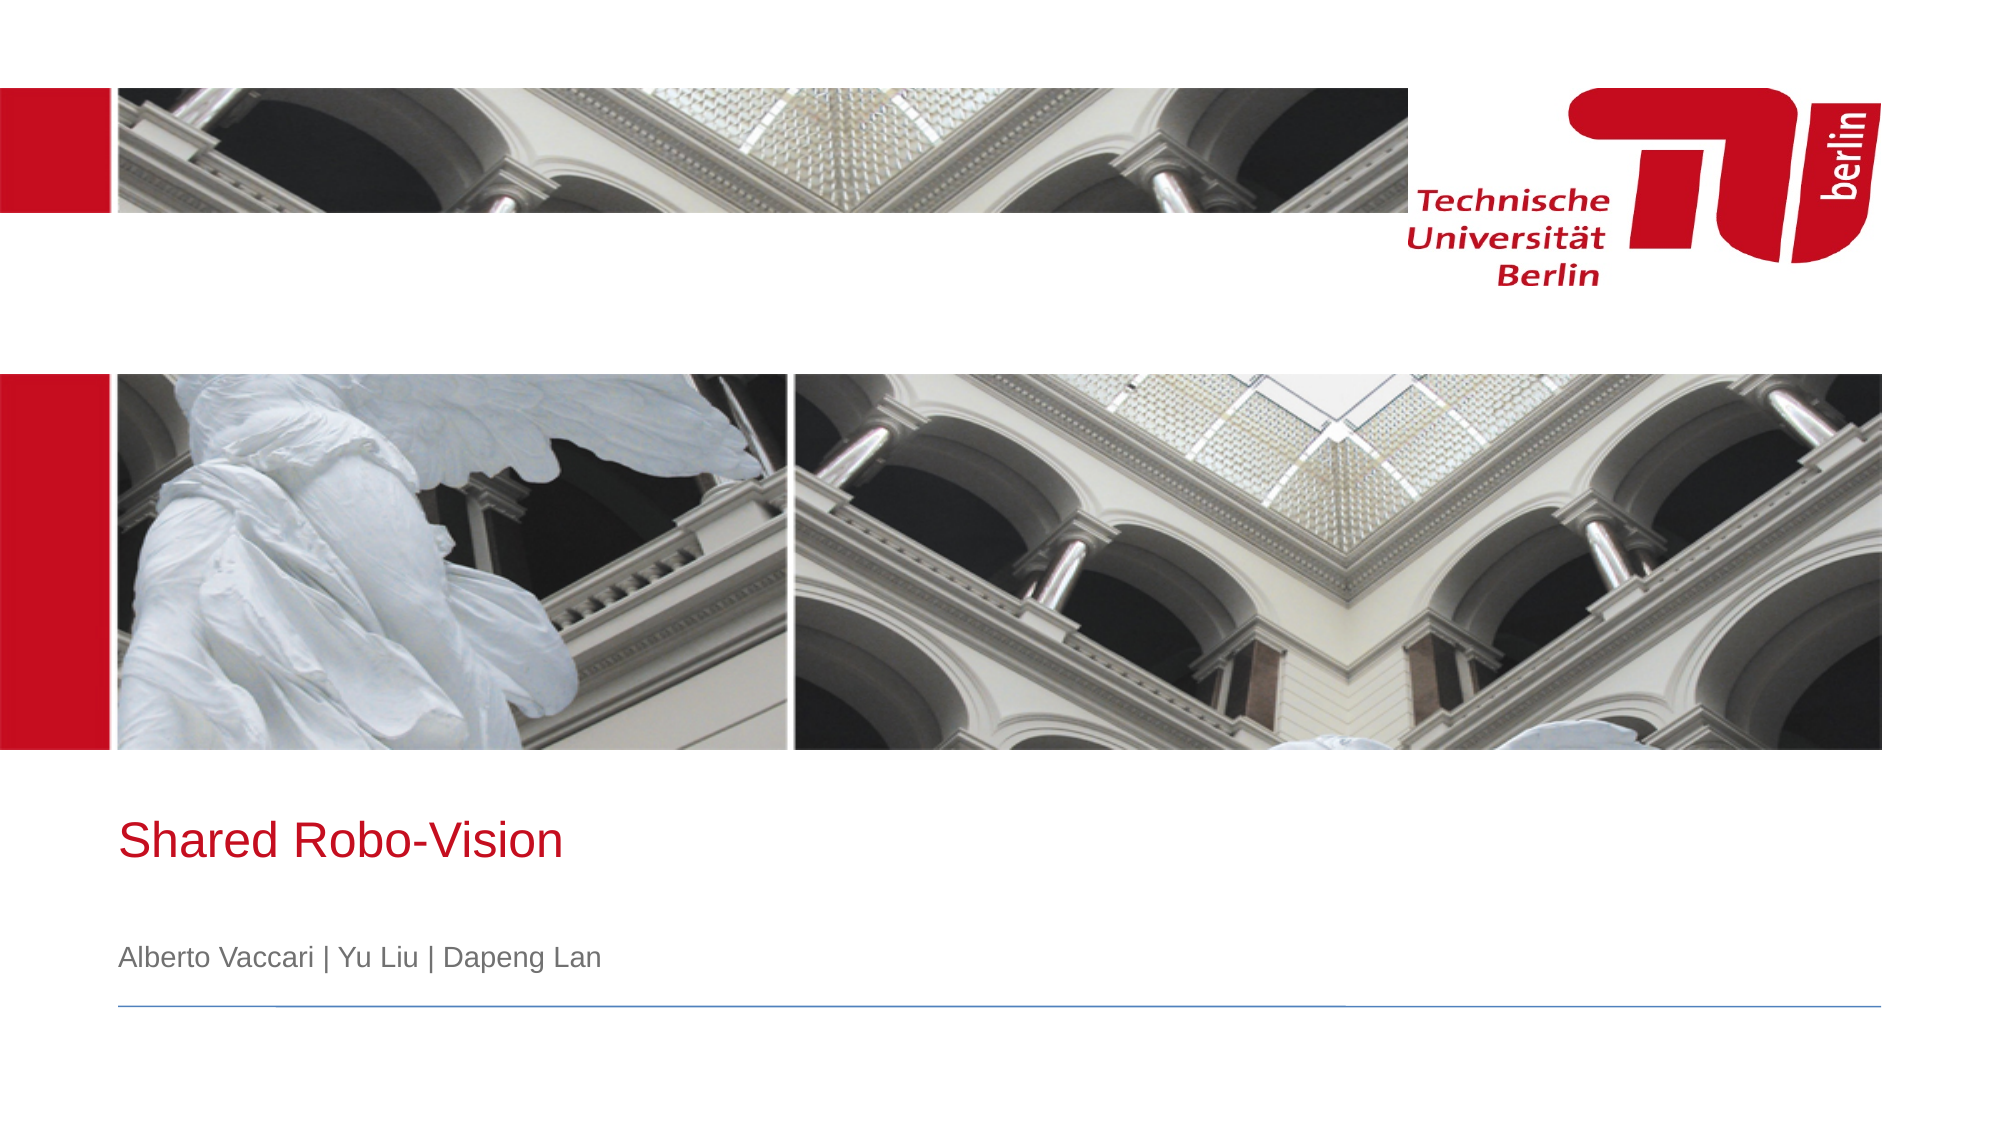

Shared Robo-Vision
Alberto Vaccari | Yu Liu | Dapeng Lan